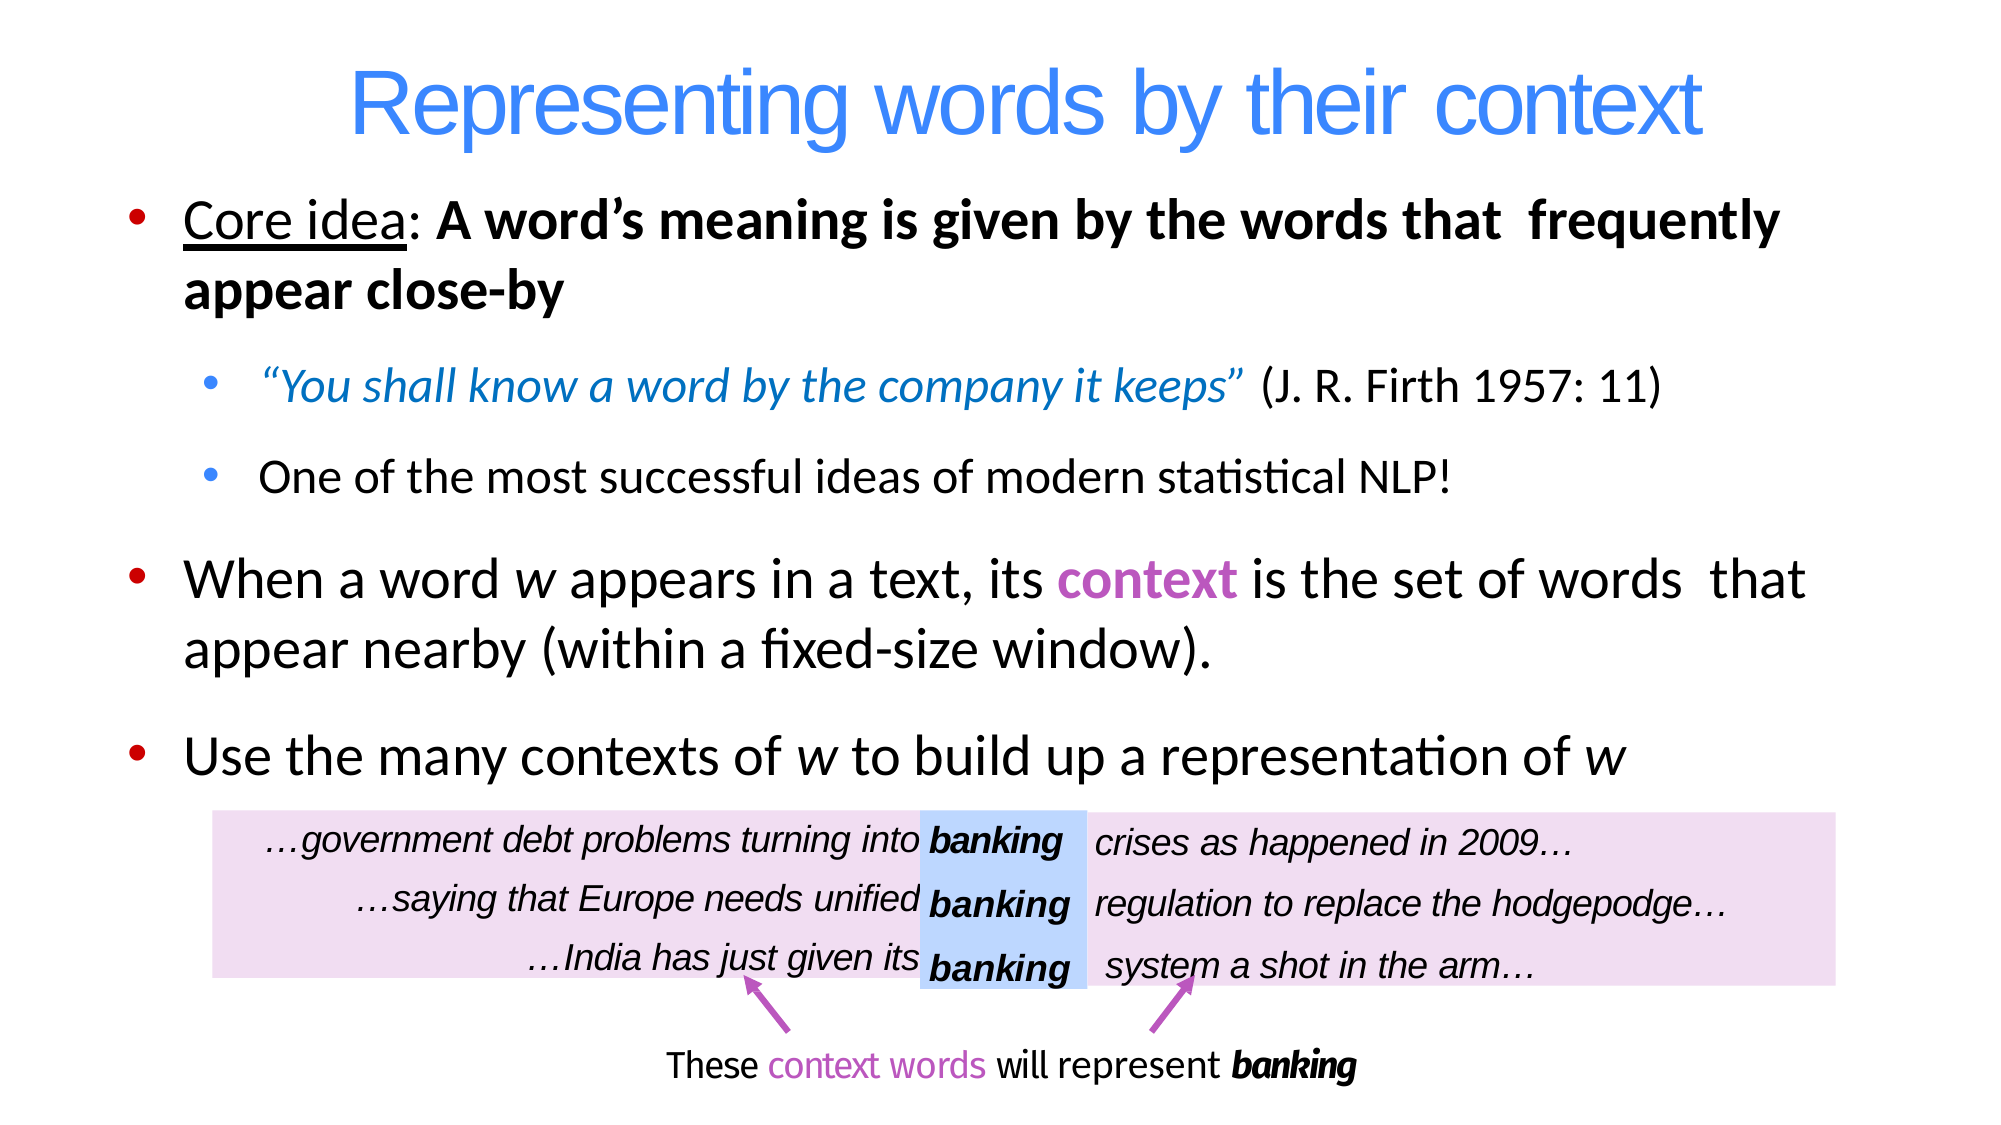

# Representing words by their context
Core idea: A word’s meaning is given by the words that  frequently appear close-by
“You shall know a word by the company it keeps” (J. R. Firth 1957: 11)
One of the most successful ideas of modern statistical NLP!
When a word w appears in a text, its context is the set of words  that appear nearby (within a fixed-size window).
Use the many contexts of w to build up a representation of w
…government debt problems turning into
…saying that Europe needs unified
…India has just given its
banking
banking  banking
crises as happened in 2009…
regulation to replace the hodgepodge…  system a shot in the arm…

These context words will represent banking